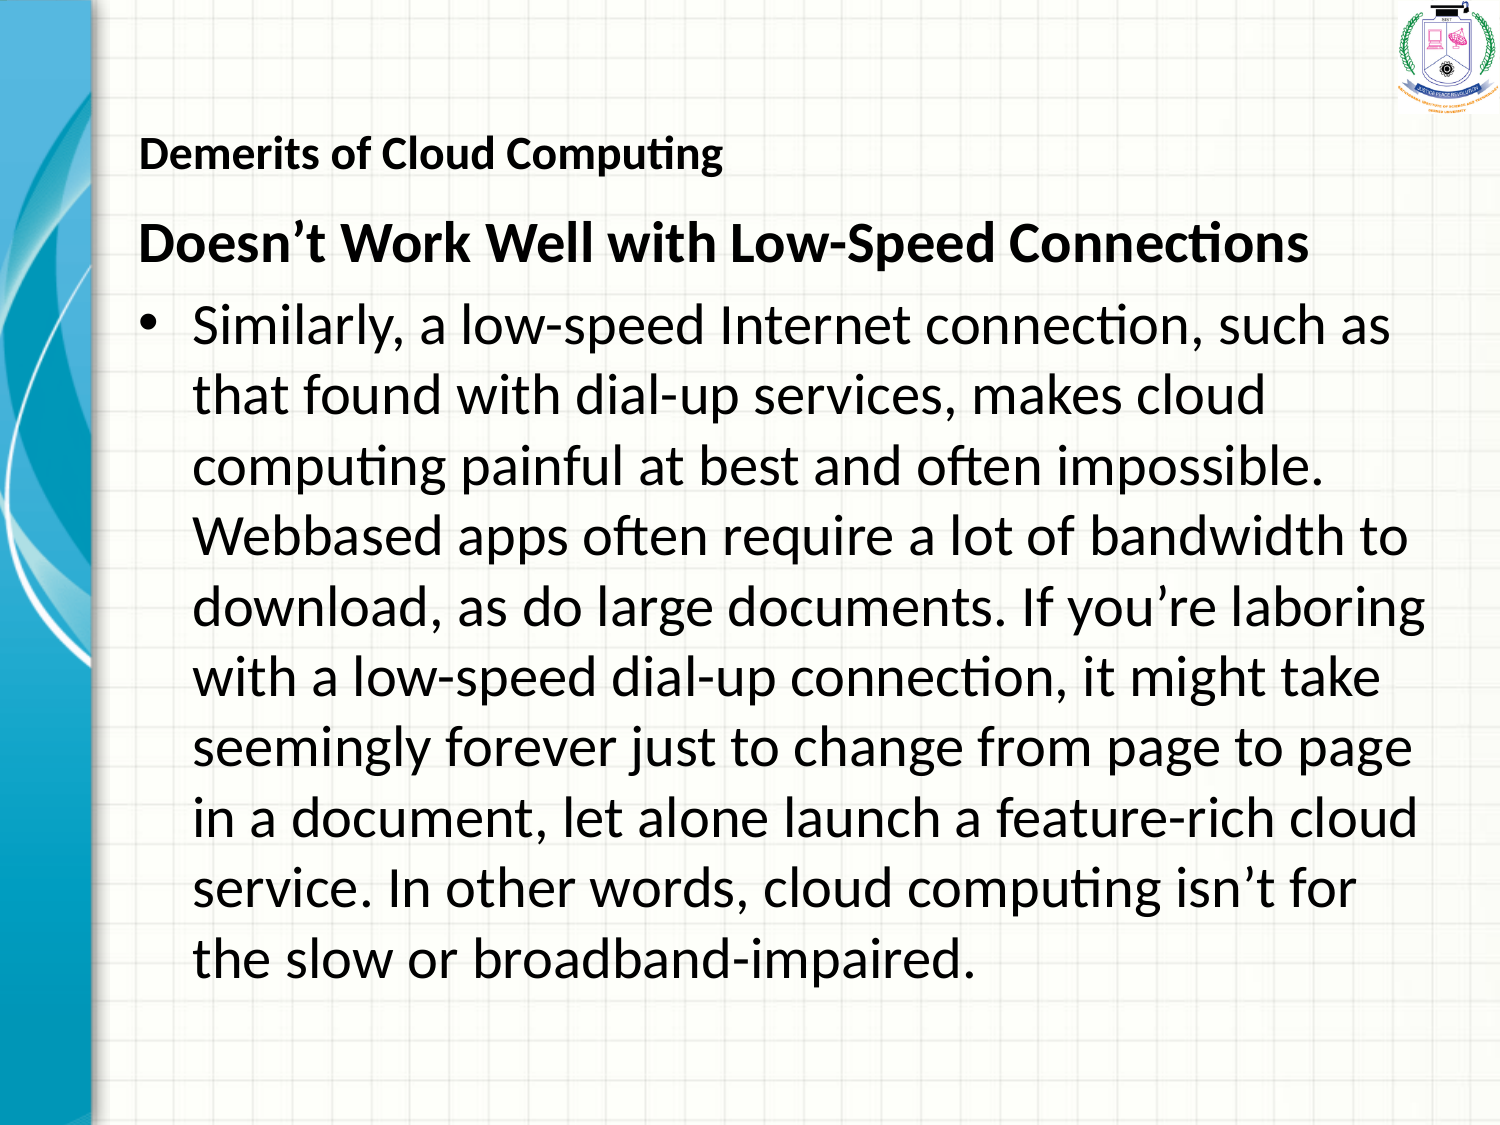

# Demerits of Cloud Computing
Doesn’t Work Well with Low-Speed Connections
Similarly, a low-speed Internet connection, such as that found with dial-up services, makes cloud computing painful at best and often impossible. Webbased apps often require a lot of bandwidth to download, as do large documents. If you’re laboring with a low-speed dial-up connection, it might take seemingly forever just to change from page to page in a document, let alone launch a feature-rich cloud service. In other words, cloud computing isn’t for the slow or broadband-impaired.